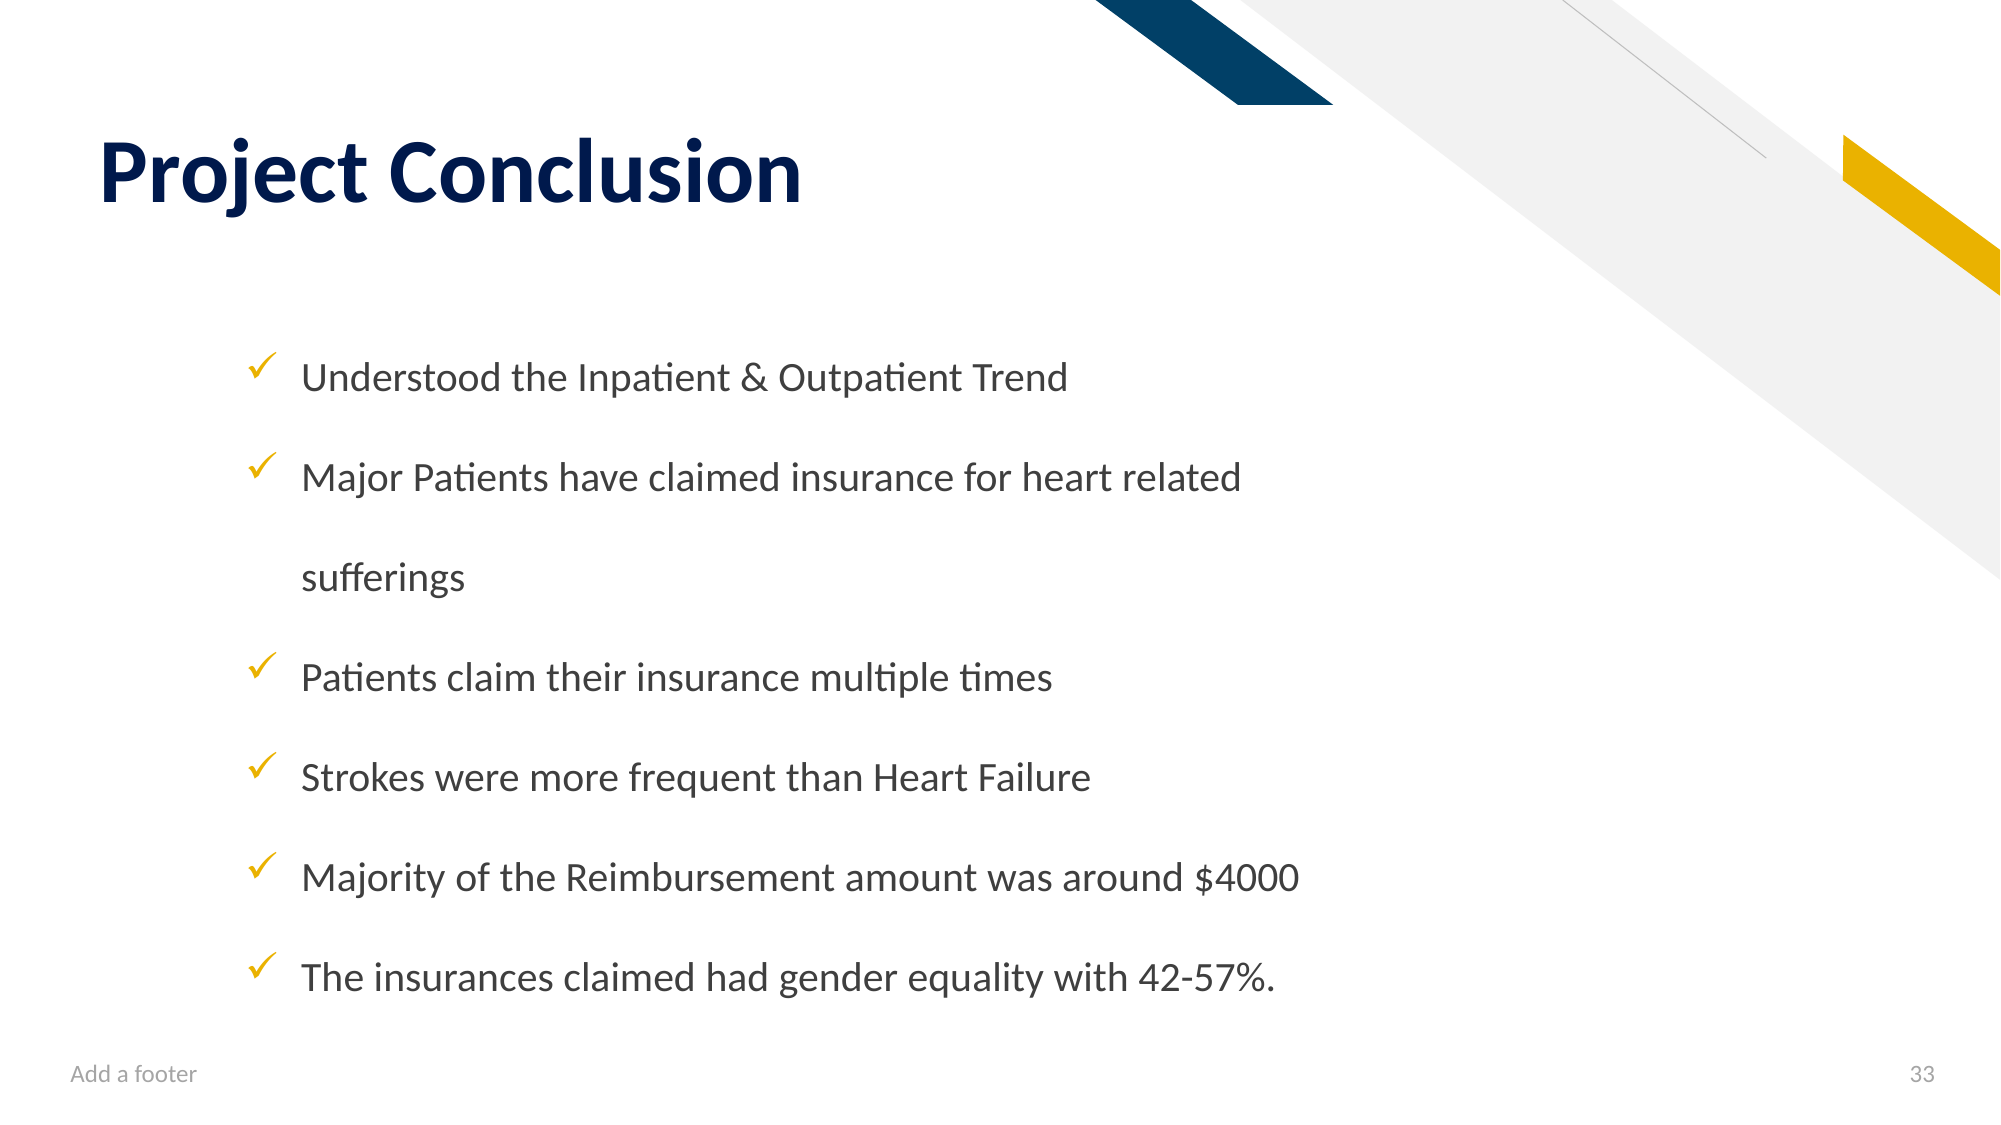

# Project Conclusion
Understood the Inpatient & Outpatient Trend
Major Patients have claimed insurance for heart related sufferings
Patients claim their insurance multiple times
Strokes were more frequent than Heart Failure
Majority of the Reimbursement amount was around $4000
The insurances claimed had gender equality with 42-57%.

Add a footer
33